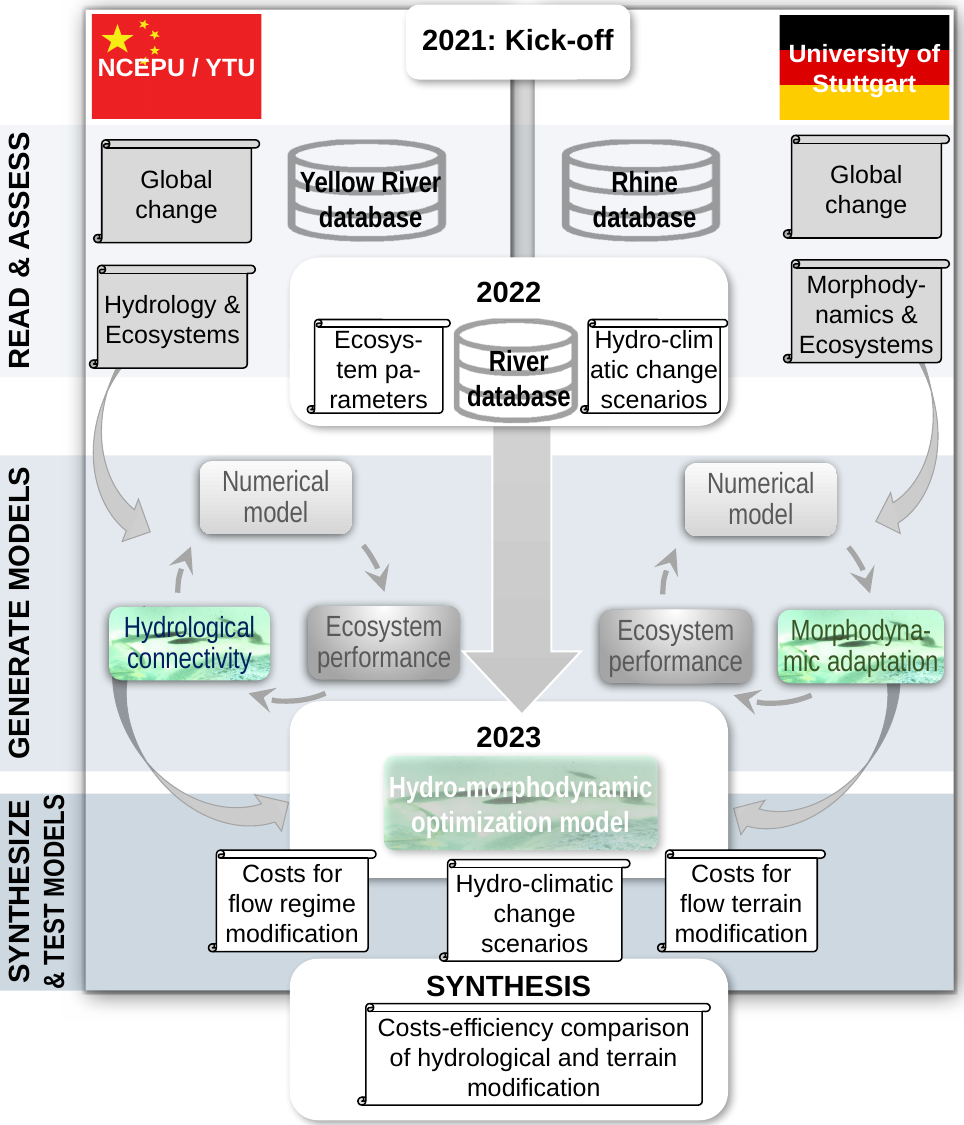

2021: Kick-off

NCEPU / YTU
University of Stuttgart
READ & ASSESS
Global change
Yellow River database
Rhine database
Global change
2022
Morphody-namics & Ecosystems
Hydrology & Ecosystems
River database
Ecosys-tem pa-rameters
Hydro-clim atic change
scenarios

GENERATE MODELS
Numerical model

Ecosystem performance
Hydrological connectivity
Numerical model

Morphodyna-mic adaptation
Ecosystem performance

2023

Hydro-morphodynamic optimization model
SYNTHESIZE & TEST MODELS
Costs for flow terrain modification
Costs for flow regime modification
Hydro-climatic change
scenarios
SYNTHESIS
Costs-efficiency comparison of hydrological and terrain modification